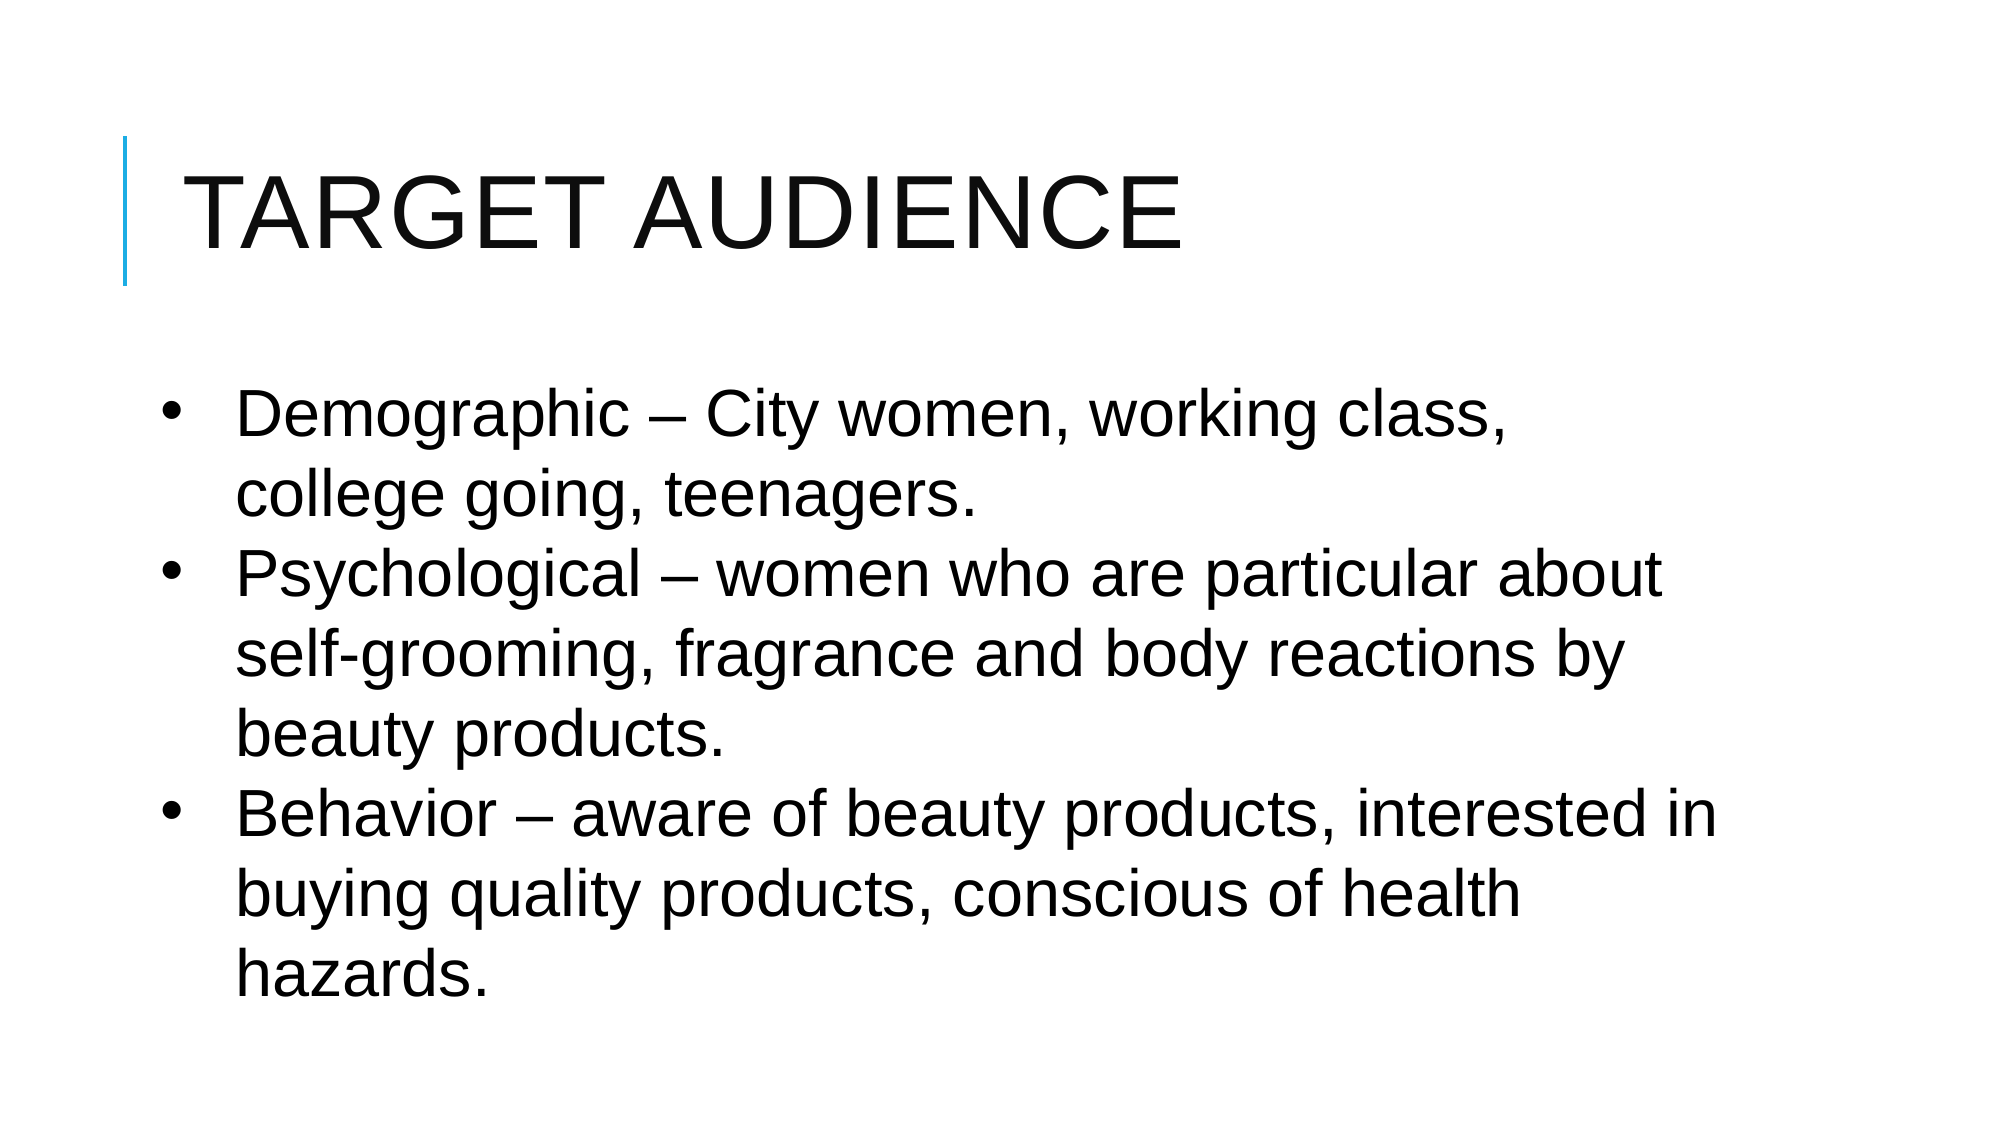

# Target Audience
Demographic – City women, working class, college going, teenagers.
Psychological – women who are particular about self-grooming, fragrance and body reactions by beauty products.
Behavior – aware of beauty products, interested in buying quality products, conscious of health hazards.